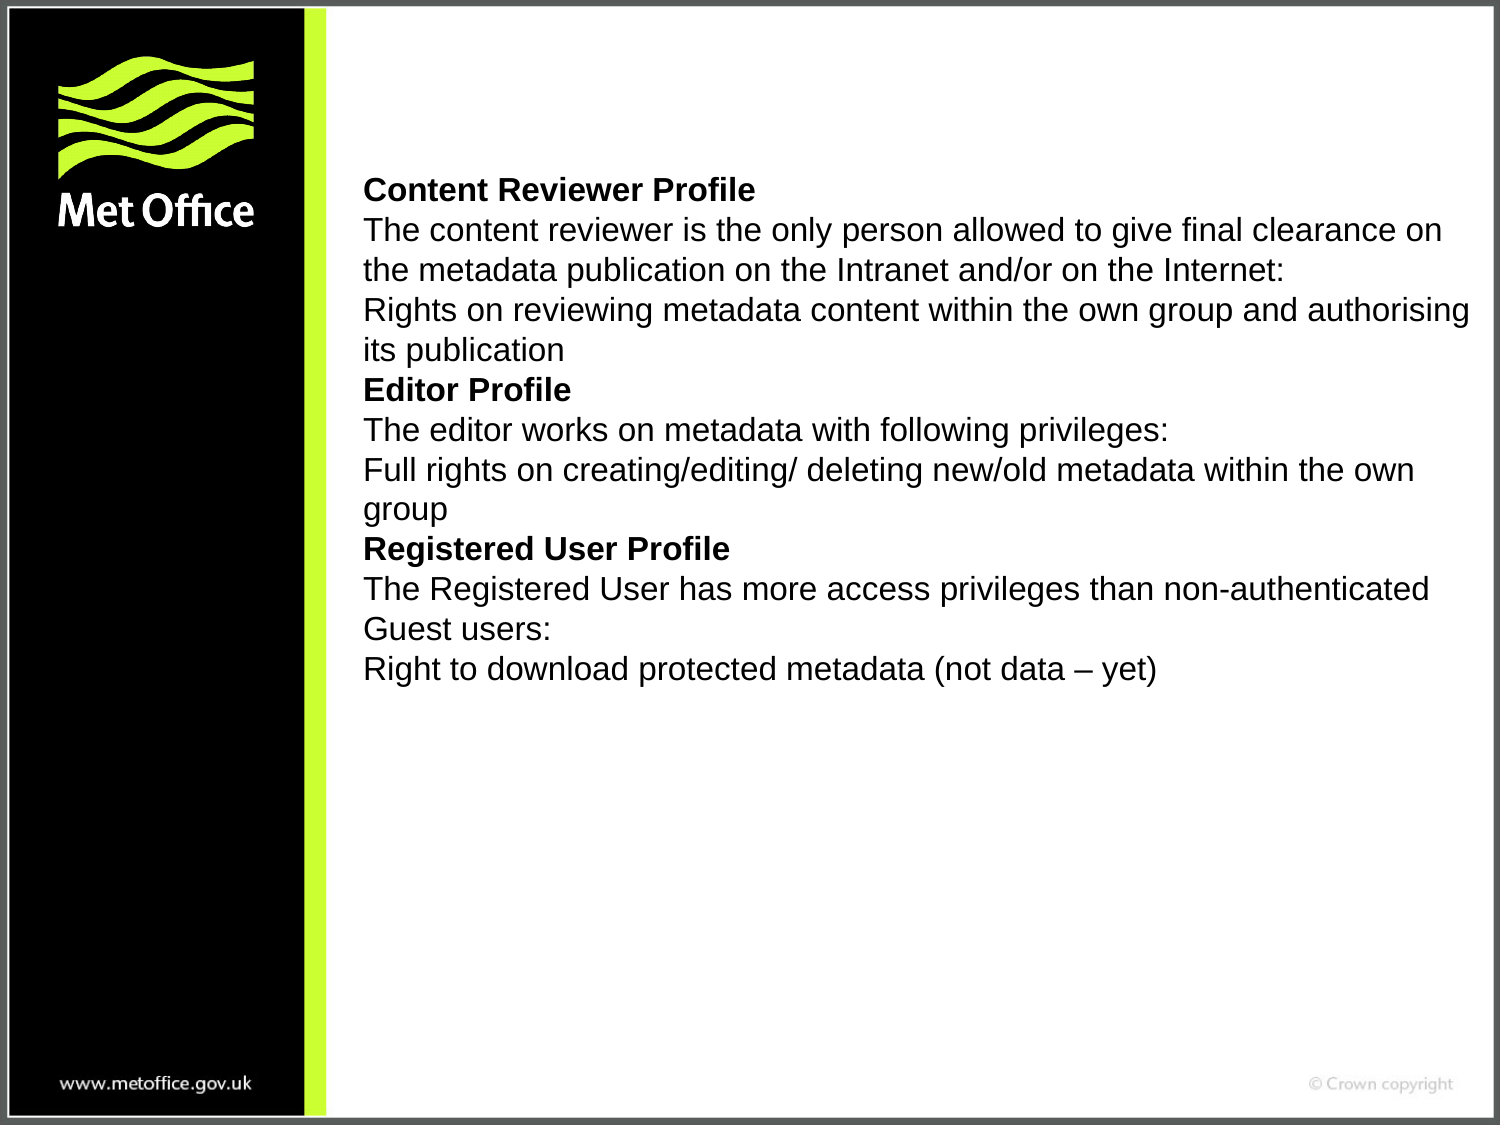

Content Reviewer Profile
The content reviewer is the only person allowed to give final clearance on the metadata publication on the Intranet and/or on the Internet:
Rights on reviewing metadata content within the own group and authorising its publication
Editor Profile
The editor works on metadata with following privileges:
Full rights on creating/editing/ deleting new/old metadata within the own group
Registered User Profile
The Registered User has more access privileges than non-authenticated Guest users:
Right to download protected metadata (not data – yet)